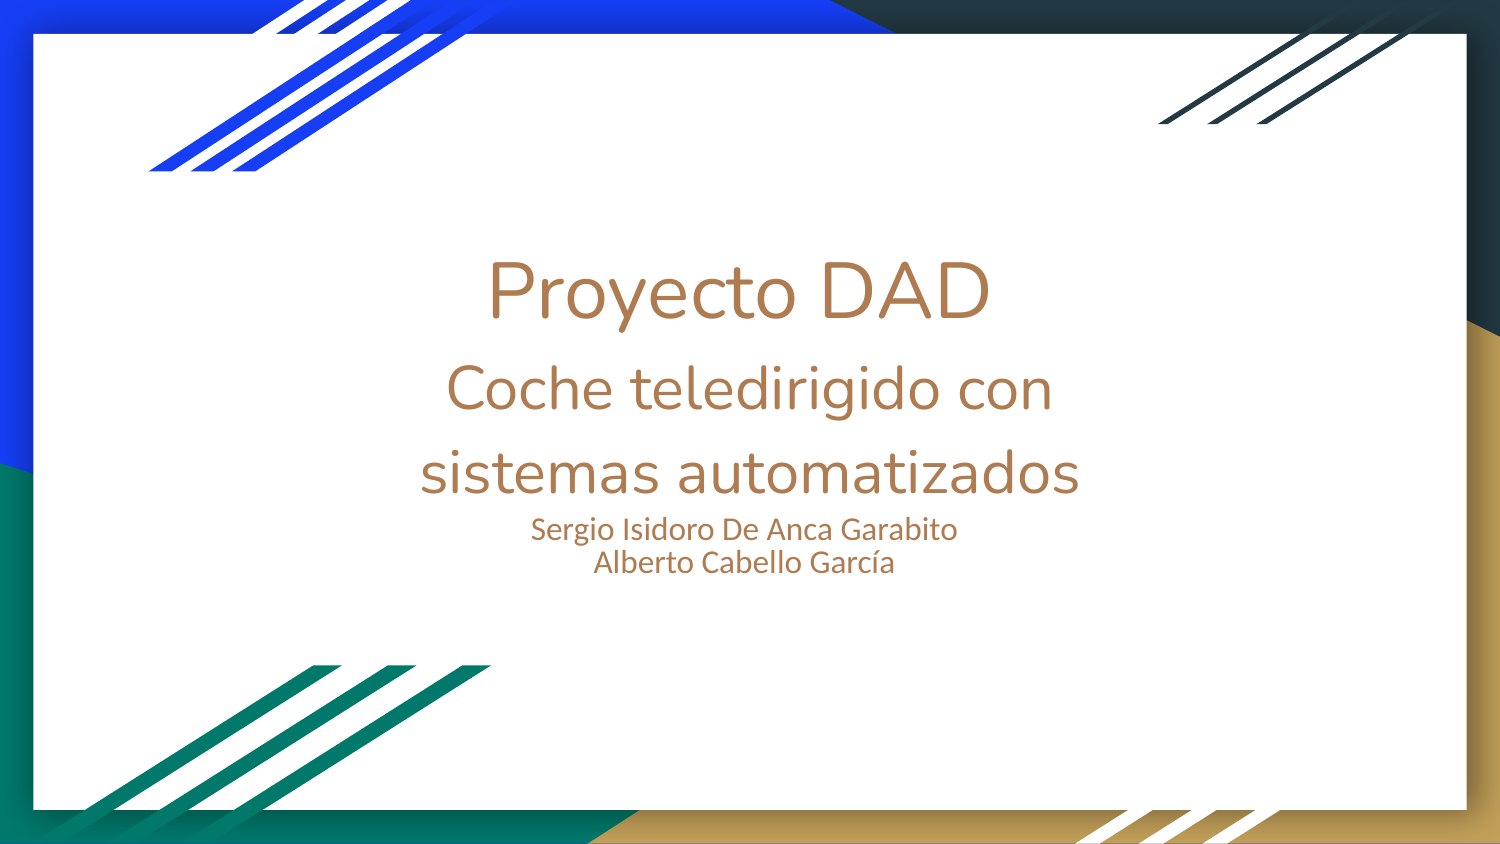

# Proyecto DAD
Coche teledirigido con sistemas automatizados
Sergio Isidoro De Anca Garabito
Alberto Cabello García